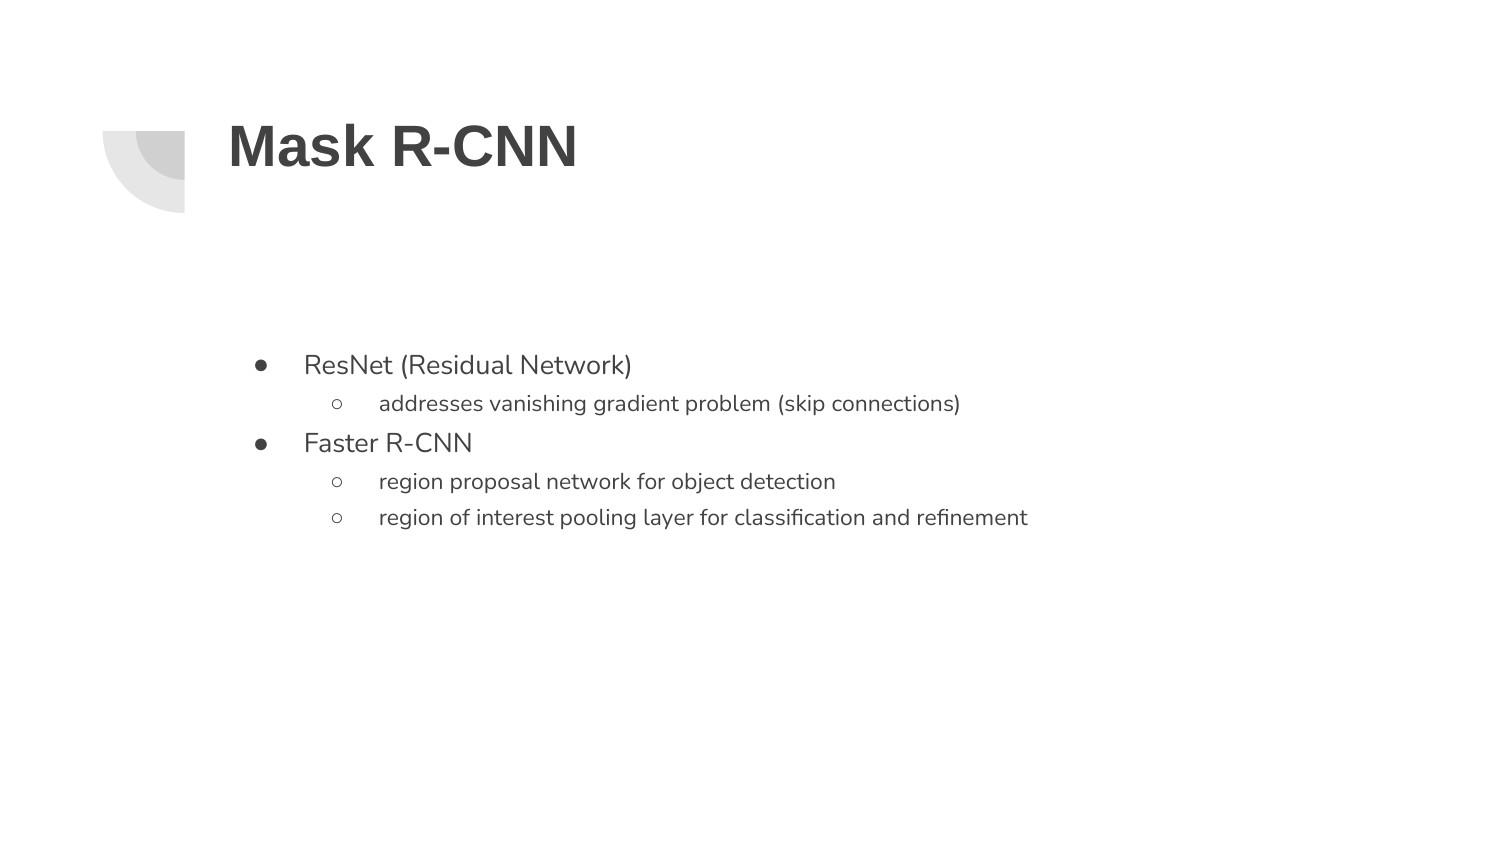

# Mask R-CNN
ResNet (Residual Network)
addresses vanishing gradient problem (skip connections)
Faster R-CNN
region proposal network for object detection
region of interest pooling layer for classification and refinement